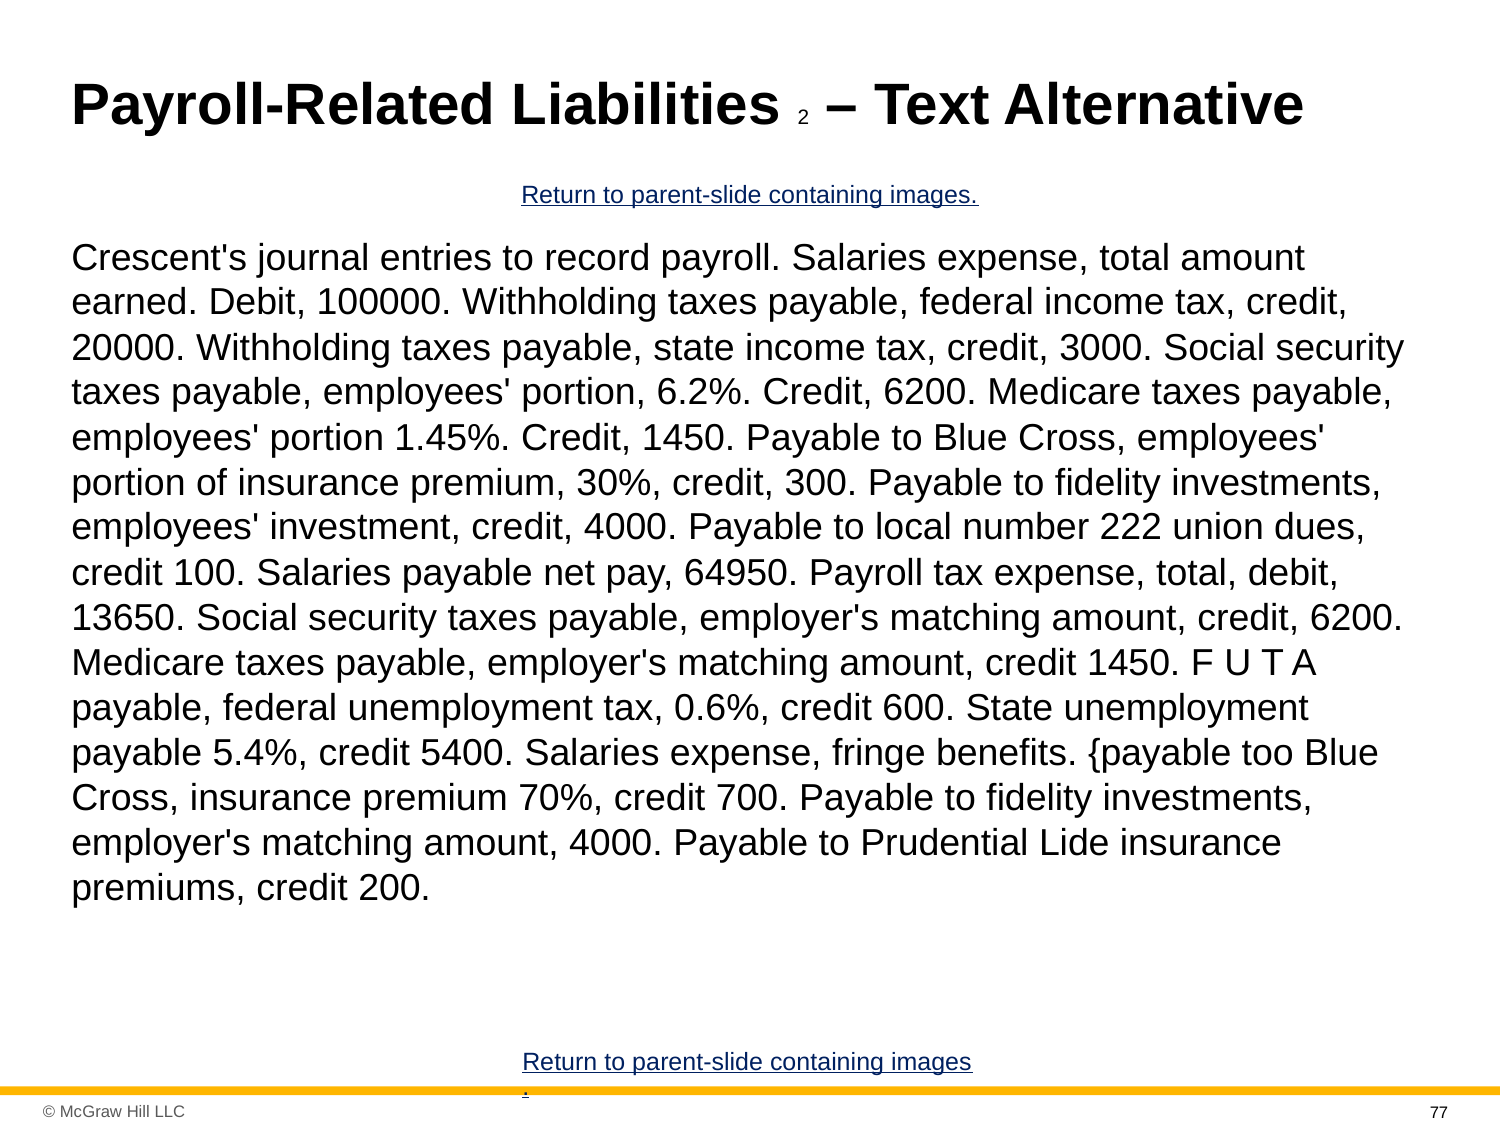

# Payroll-Related Liabilities 2 – Text Alternative
Return to parent-slide containing images.
Crescent's journal entries to record payroll. Salaries expense, total amount earned. Debit, 100000. Withholding taxes payable, federal income tax, credit, 20000. Withholding taxes payable, state income tax, credit, 3000. Social security taxes payable, employees' portion, 6.2%. Credit, 6200. Medicare taxes payable, employees' portion 1.45%. Credit, 1450. Payable to Blue Cross, employees' portion of insurance premium, 30%, credit, 300. Payable to fidelity investments, employees' investment, credit, 4000. Payable to local number 222 union dues, credit 100. Salaries payable net pay, 64950. Payroll tax expense, total, debit, 13650. Social security taxes payable, employer's matching amount, credit, 6200. Medicare taxes payable, employer's matching amount, credit 1450. F U T A payable, federal unemployment tax, 0.6%, credit 600. State unemployment payable 5.4%, credit 5400. Salaries expense, fringe benefits. {payable too Blue Cross, insurance premium 70%, credit 700. Payable to fidelity investments, employer's matching amount, 4000. Payable to Prudential Lide insurance premiums, credit 200.
Return to parent-slide containing images.
77